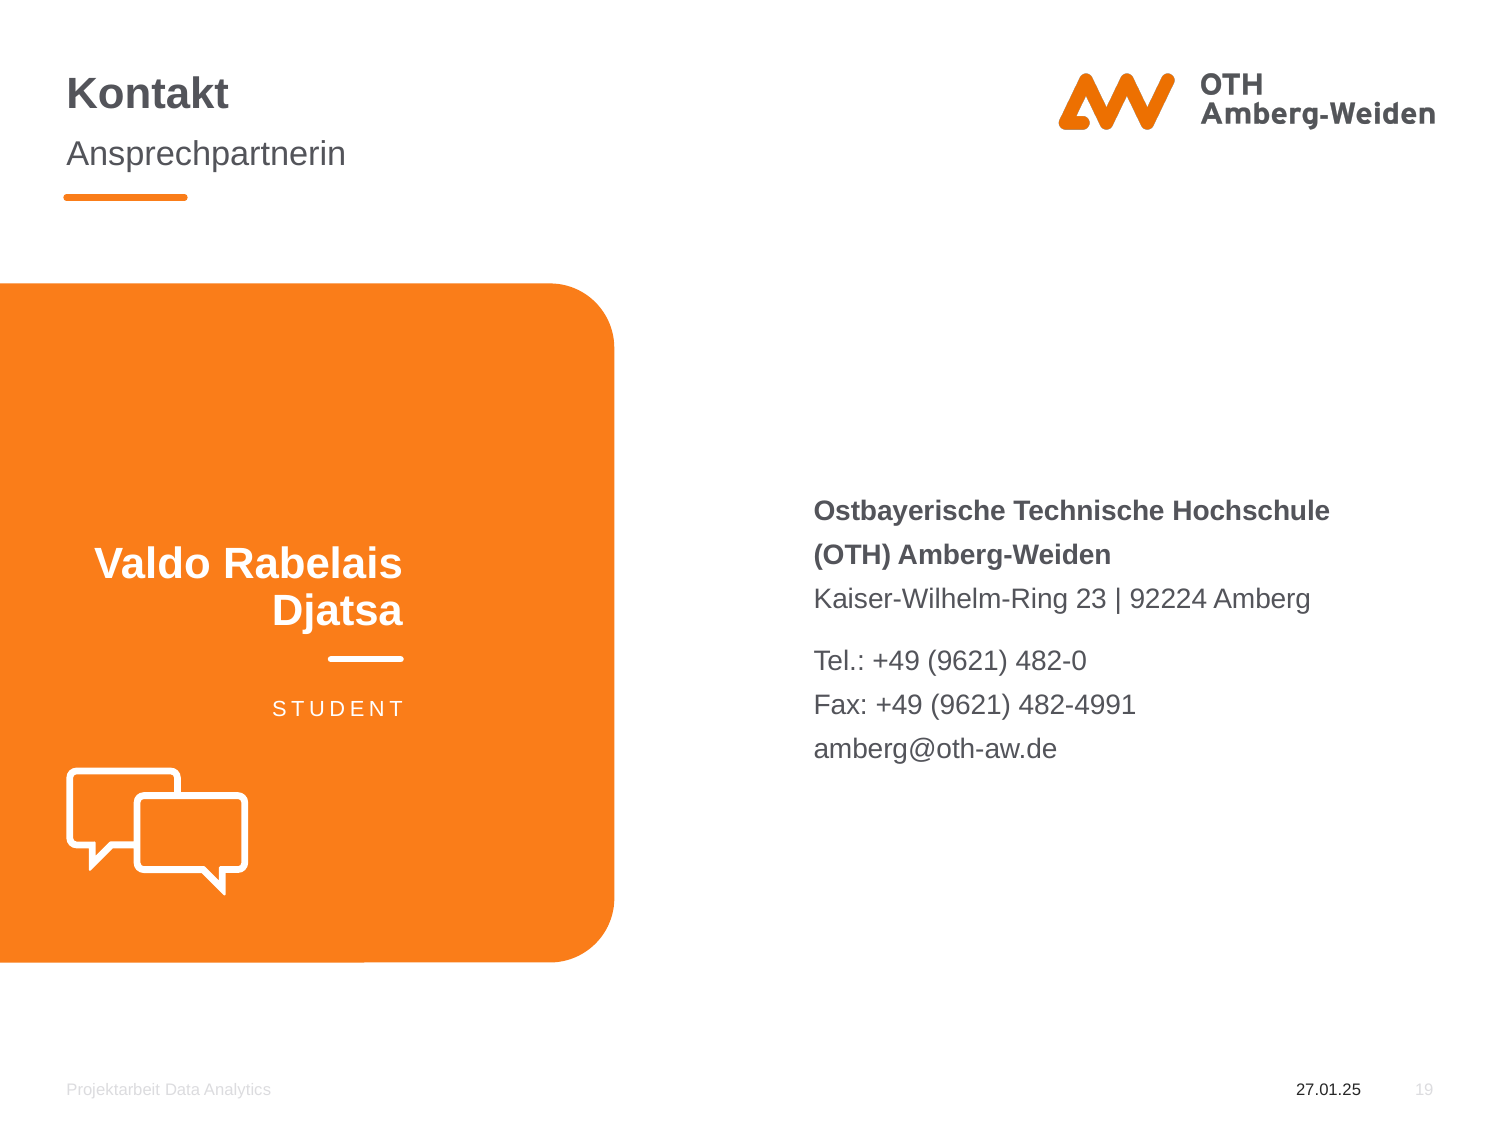

# Kontakt
Ansprechpartnerin
Ostbayerische Technische Hochschule
(OTH) Amberg-Weiden
Kaiser-Wilhelm-Ring 23 | 92224 Amberg
Tel.: +49 (9621) 482-0
Fax: +49 (9621) 482-4991
amberg@oth-aw.de
Valdo Rabelais
Djatsa
Student

Projektarbeit Data Analytics
27.01.25
19